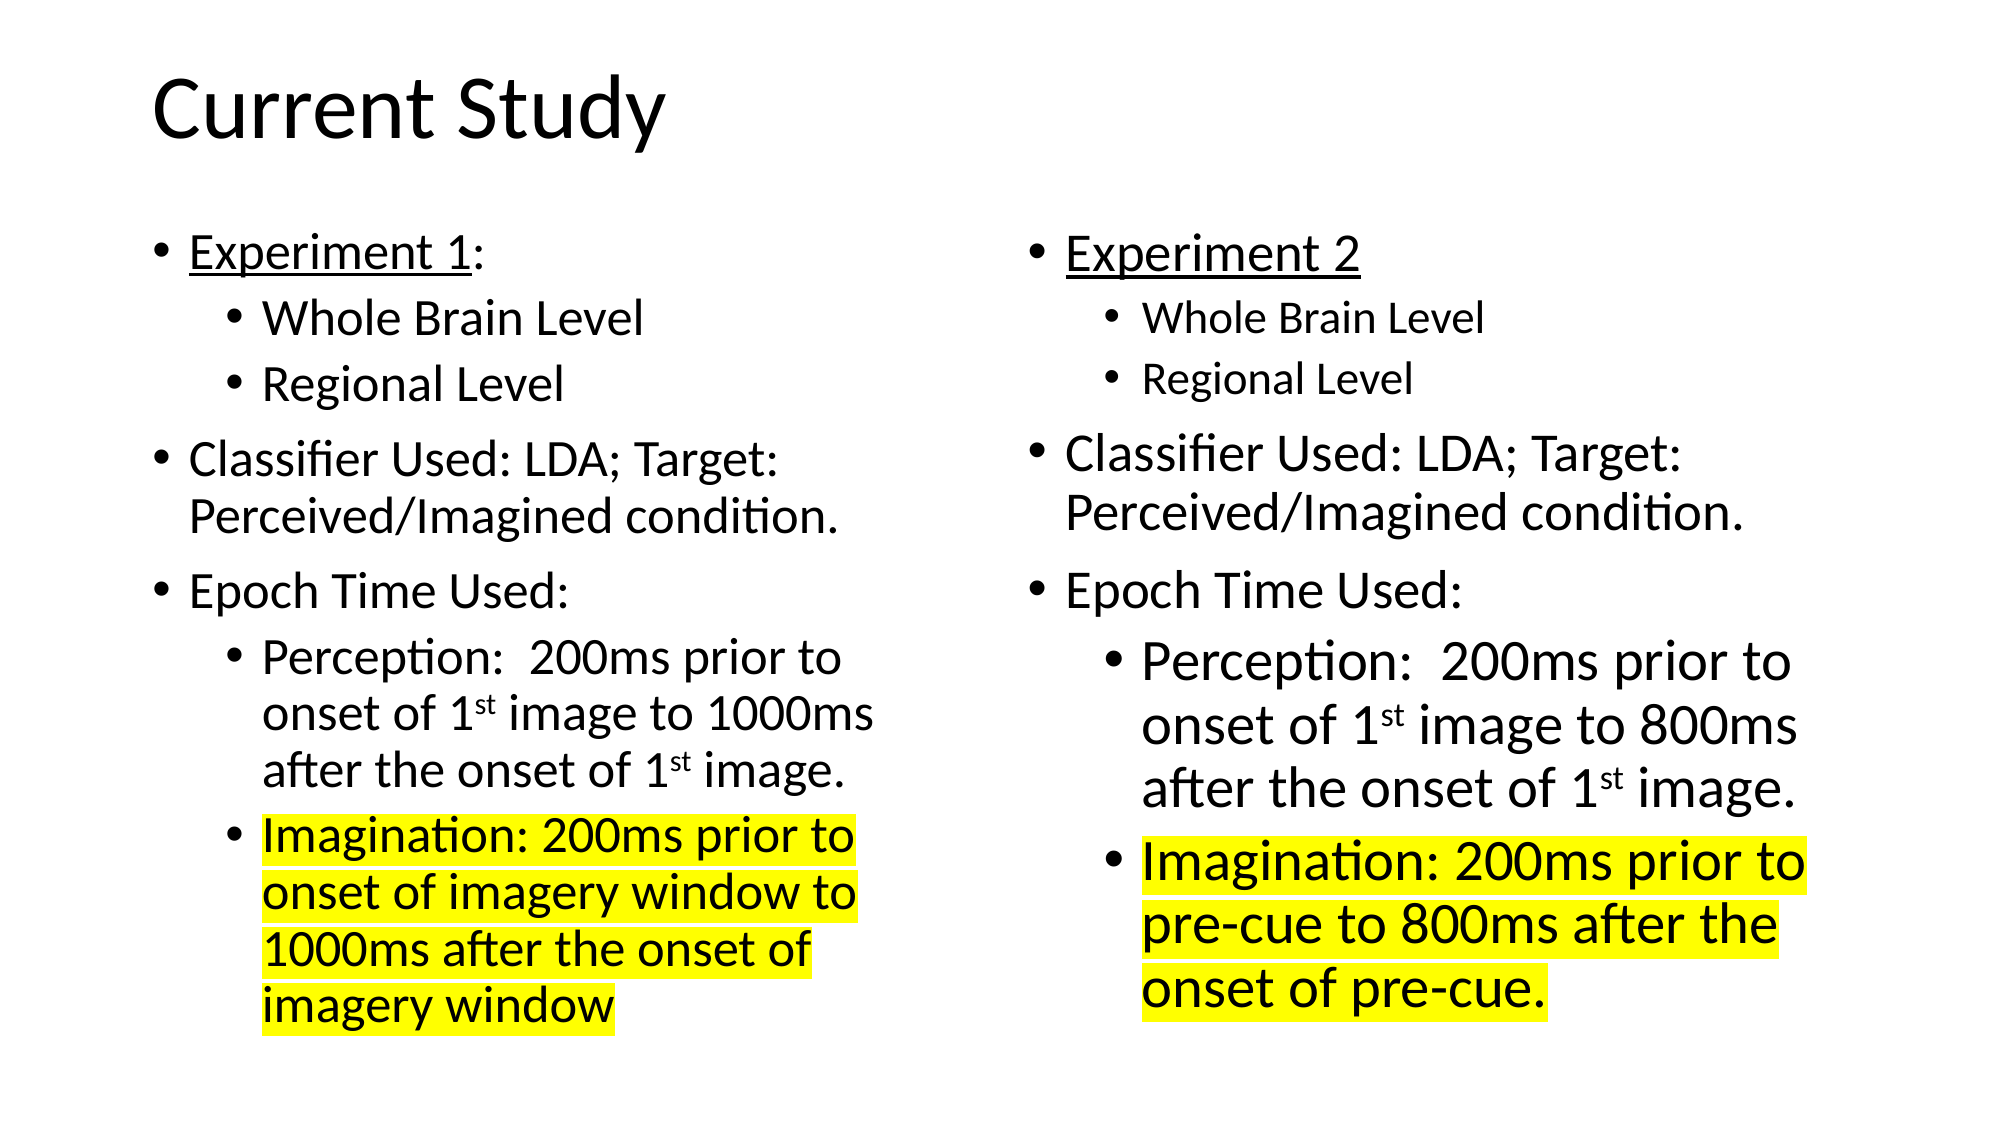

# Current Study
Experiment 1:
Whole Brain Level
Regional Level
Classifier Used: LDA; Target: Perceived/Imagined condition.
Epoch Time Used:
Perception:  200ms prior to onset of 1st image to 1000ms after the onset of 1st image.
Imagination: 200ms prior to onset of imagery window to 1000ms after the onset of imagery window
Experiment 2
Whole Brain Level
Regional Level
Classifier Used: LDA; Target: Perceived/Imagined condition.
Epoch Time Used:
Perception:  200ms prior to onset of 1st image to 800ms after the onset of 1st image.
Imagination: 200ms prior to pre-cue to 800ms after the onset of pre-cue.